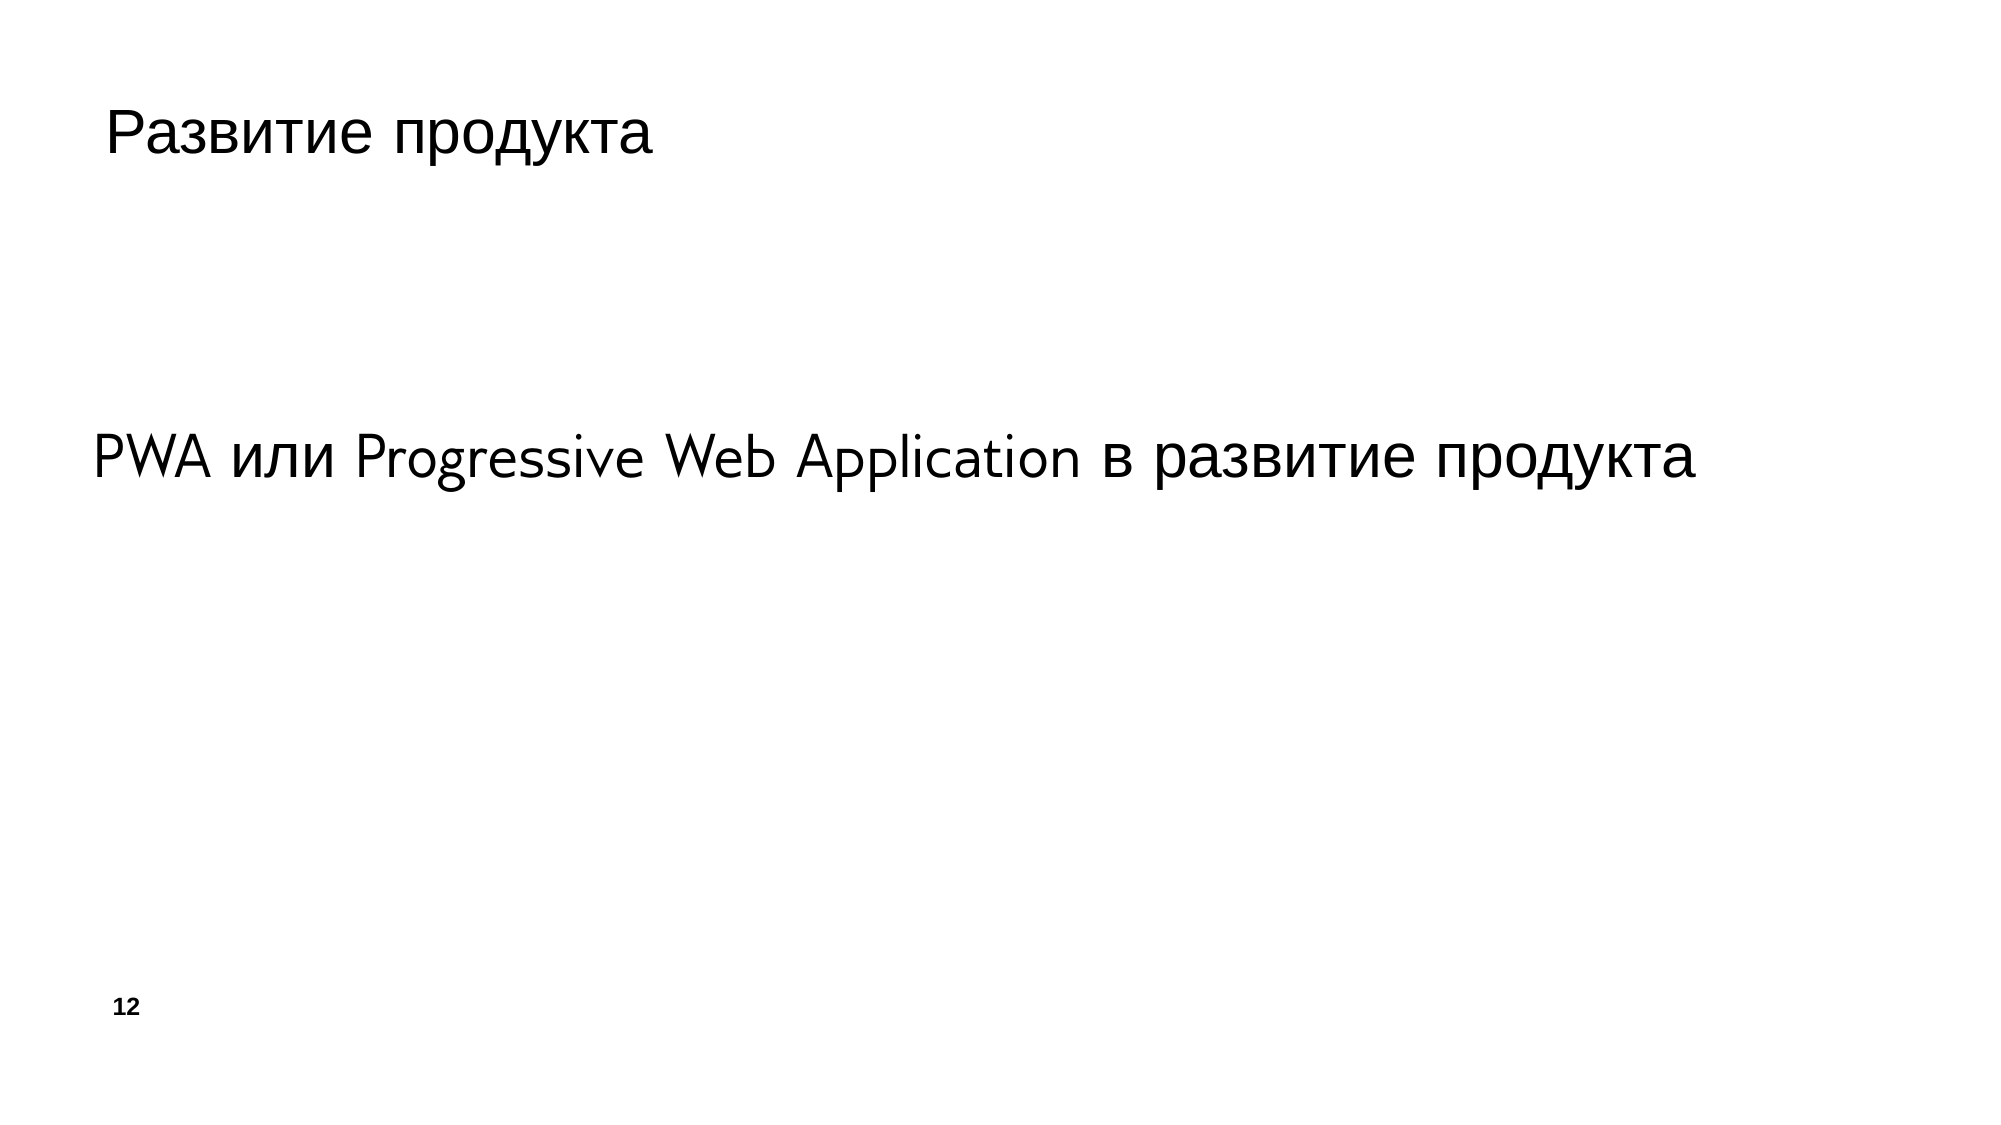

Развитие продукта

PWA или Progressive Web Application в развитие продукта